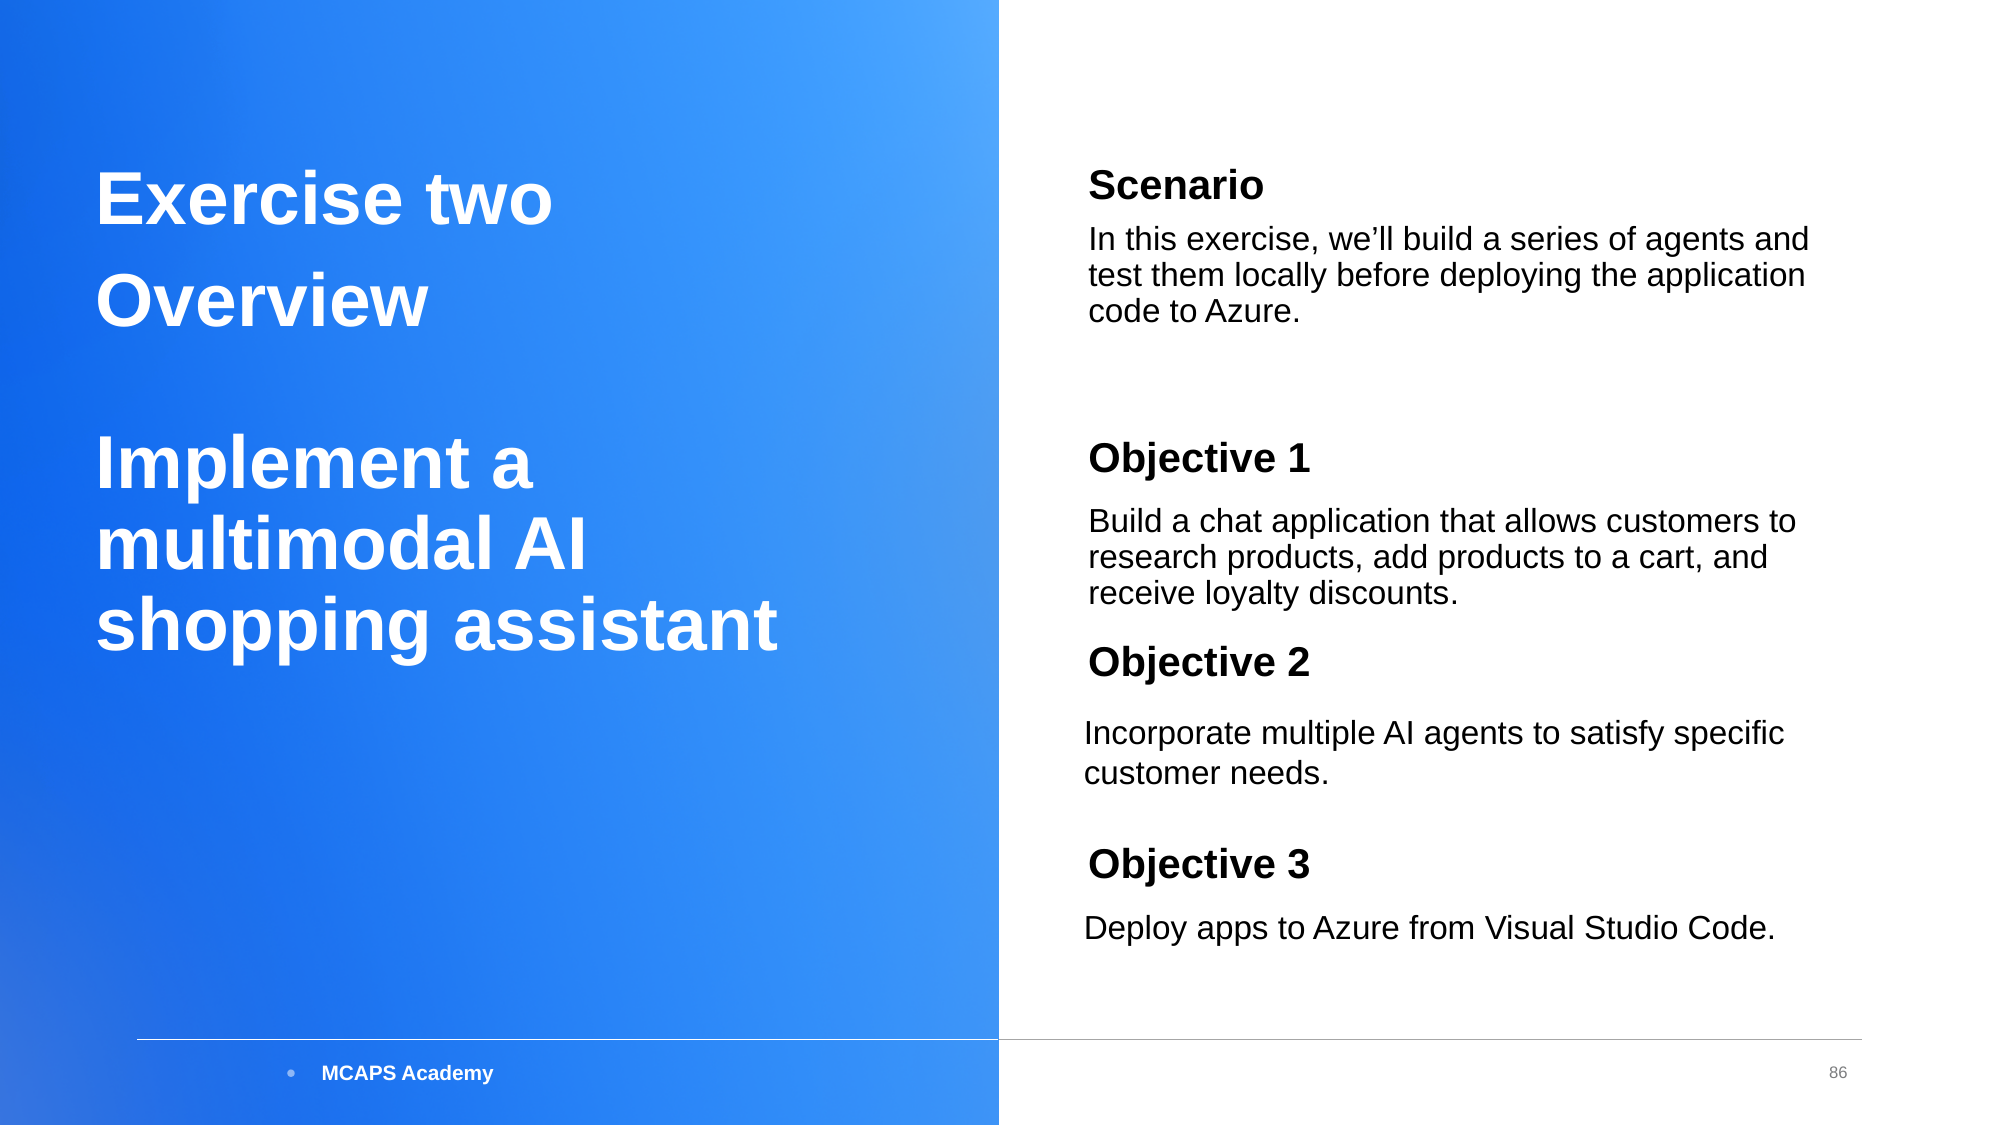

Exercise two
Overview
Implement a multimodal AI shopping assistant
Scenario
In this exercise, we’ll build a series of agents and test them locally before deploying the application code to Azure.
Objective 1
Build a chat application that allows customers to research products, add products to a cart, and receive loyalty discounts​.
Objective 2
Incorporate multiple AI agents to satisfy specific customer needs​.
Objective 3
Deploy apps to Azure from Visual Studio Code.
86